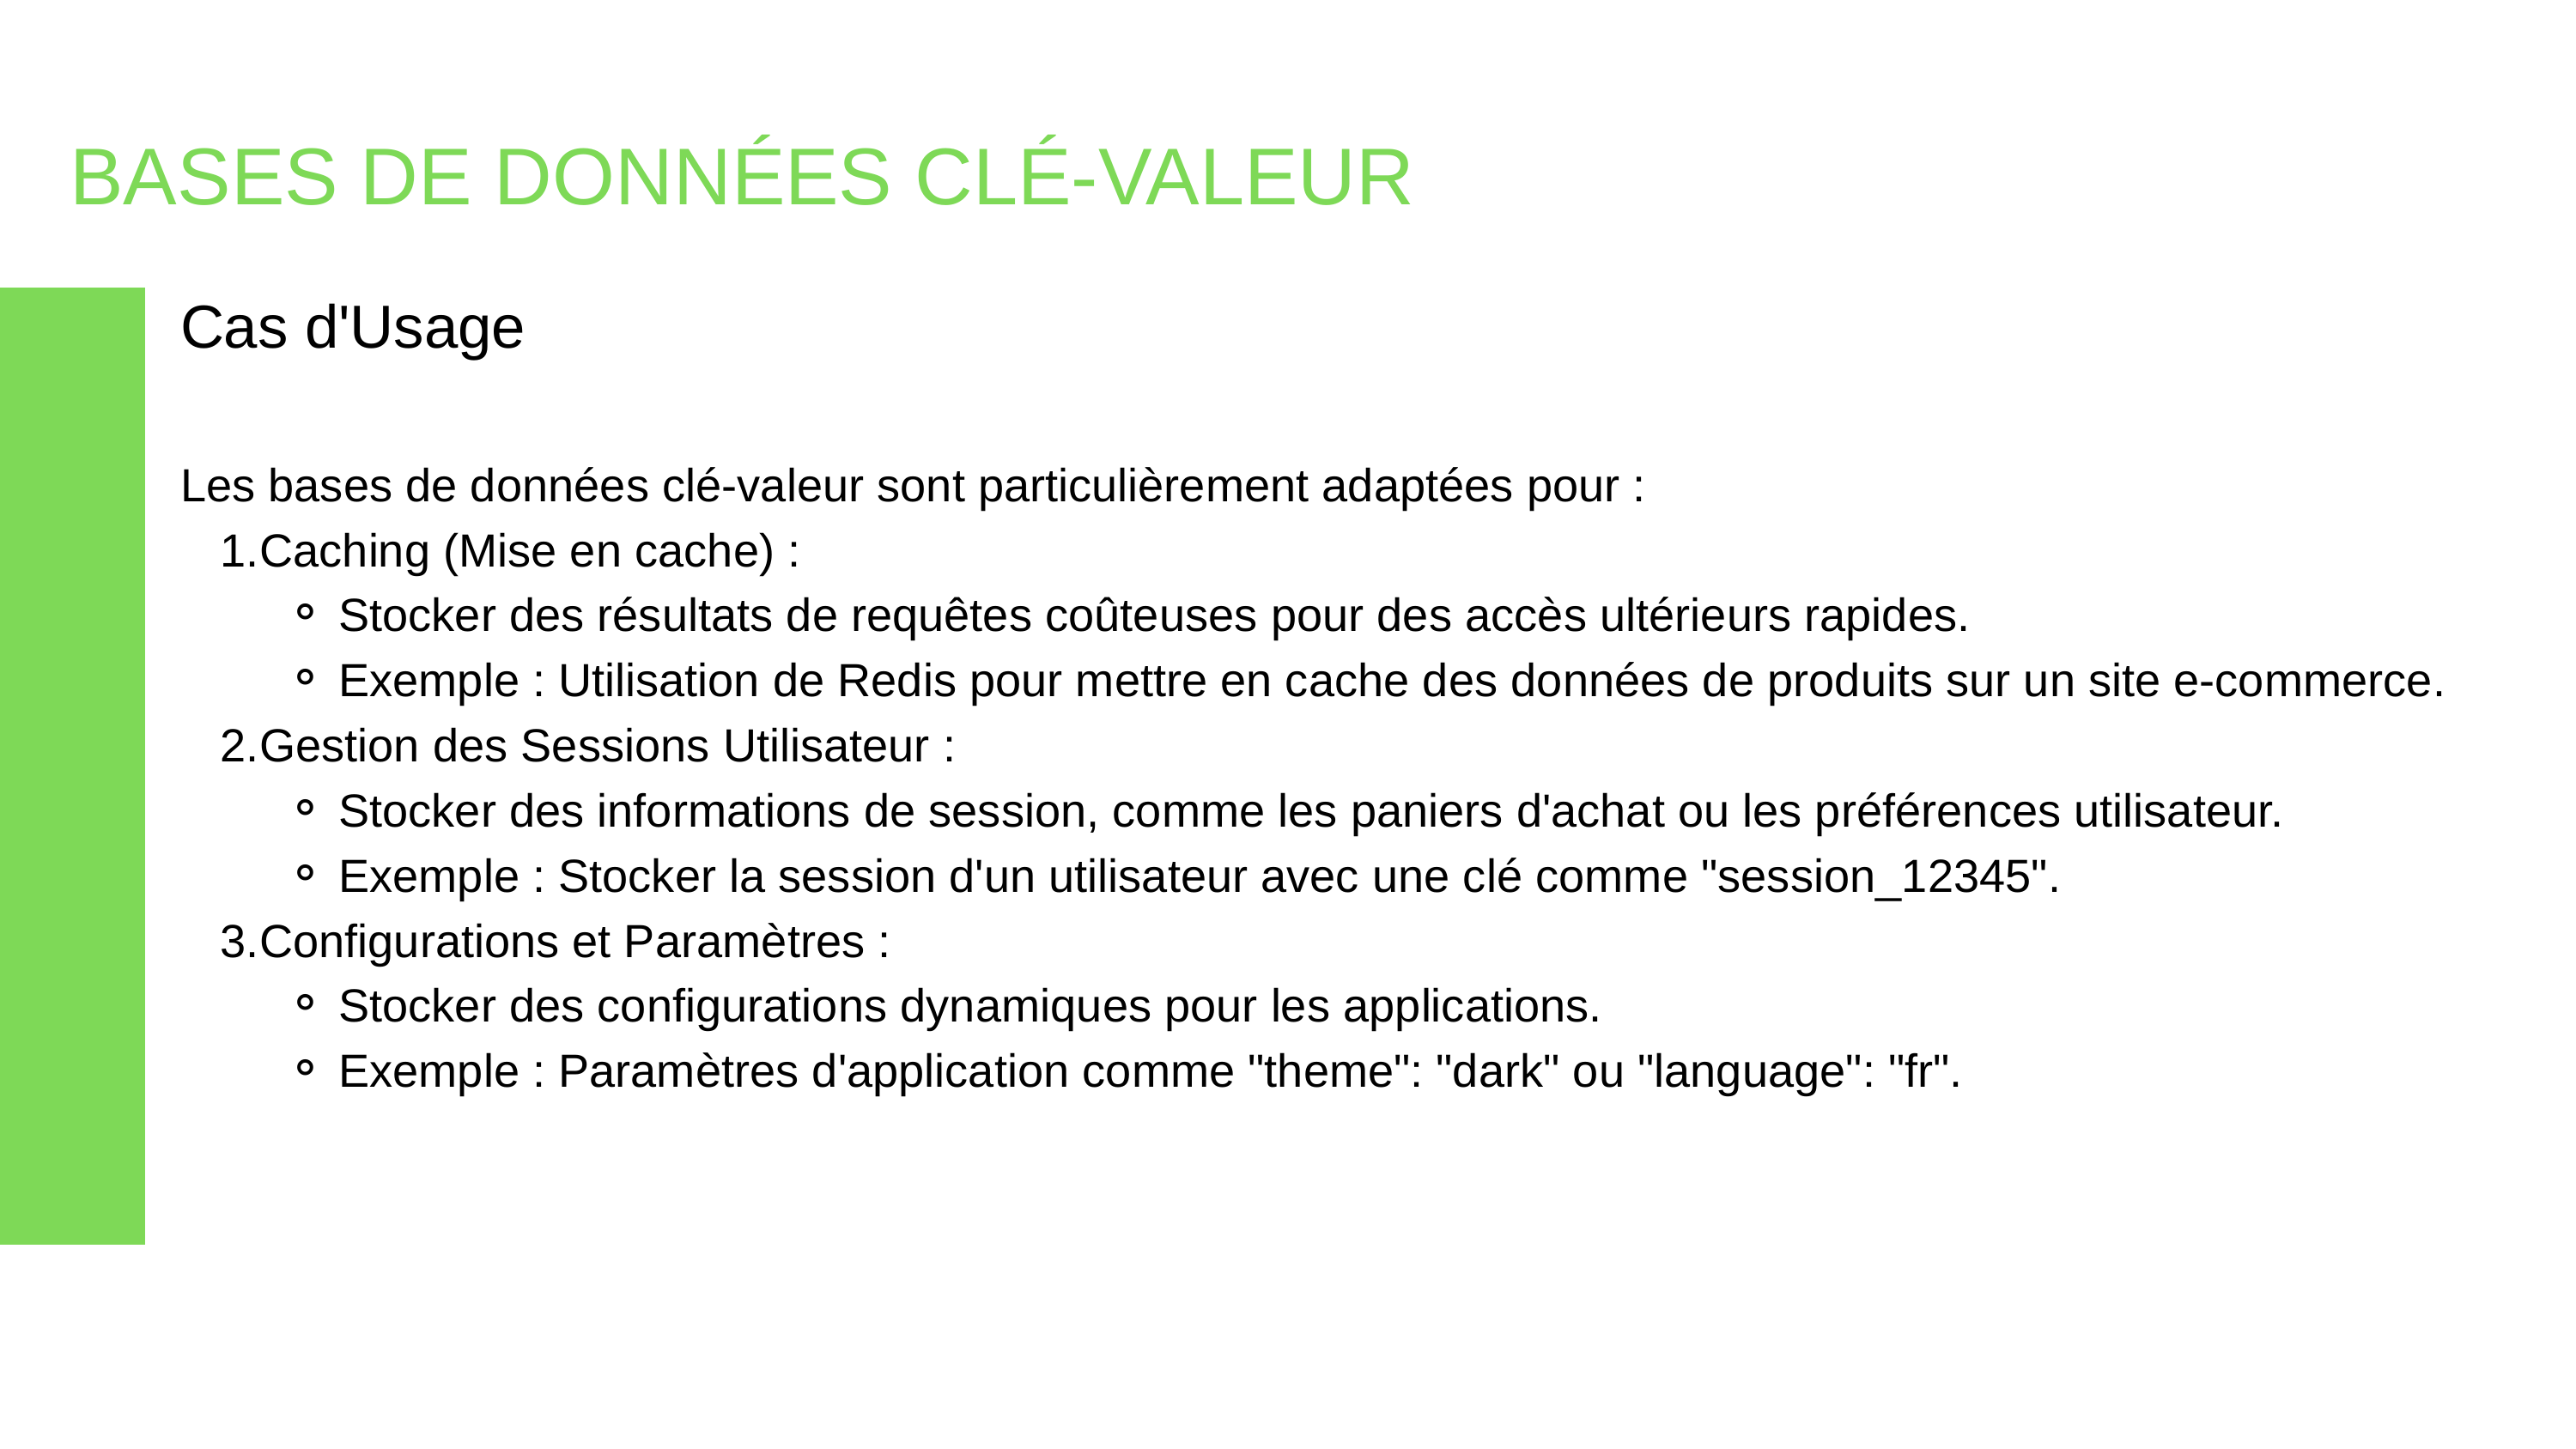

BASES DE DONNÉES CLÉ-VALEUR

Cas d'Usage

Les bases de données clé-valeur sont particulièrement adaptées pour :
Caching (Mise en cache) :
Stocker des résultats de requêtes coûteuses pour des accès ultérieurs rapides.
Exemple : Utilisation de Redis pour mettre en cache des données de produits sur un site e-commerce.
Gestion des Sessions Utilisateur :
Stocker des informations de session, comme les paniers d'achat ou les préférences utilisateur.
Exemple : Stocker la session d'un utilisateur avec une clé comme "session_12345".
Configurations et Paramètres :
Stocker des configurations dynamiques pour les applications.
Exemple : Paramètres d'application comme "theme": "dark" ou "language": "fr".